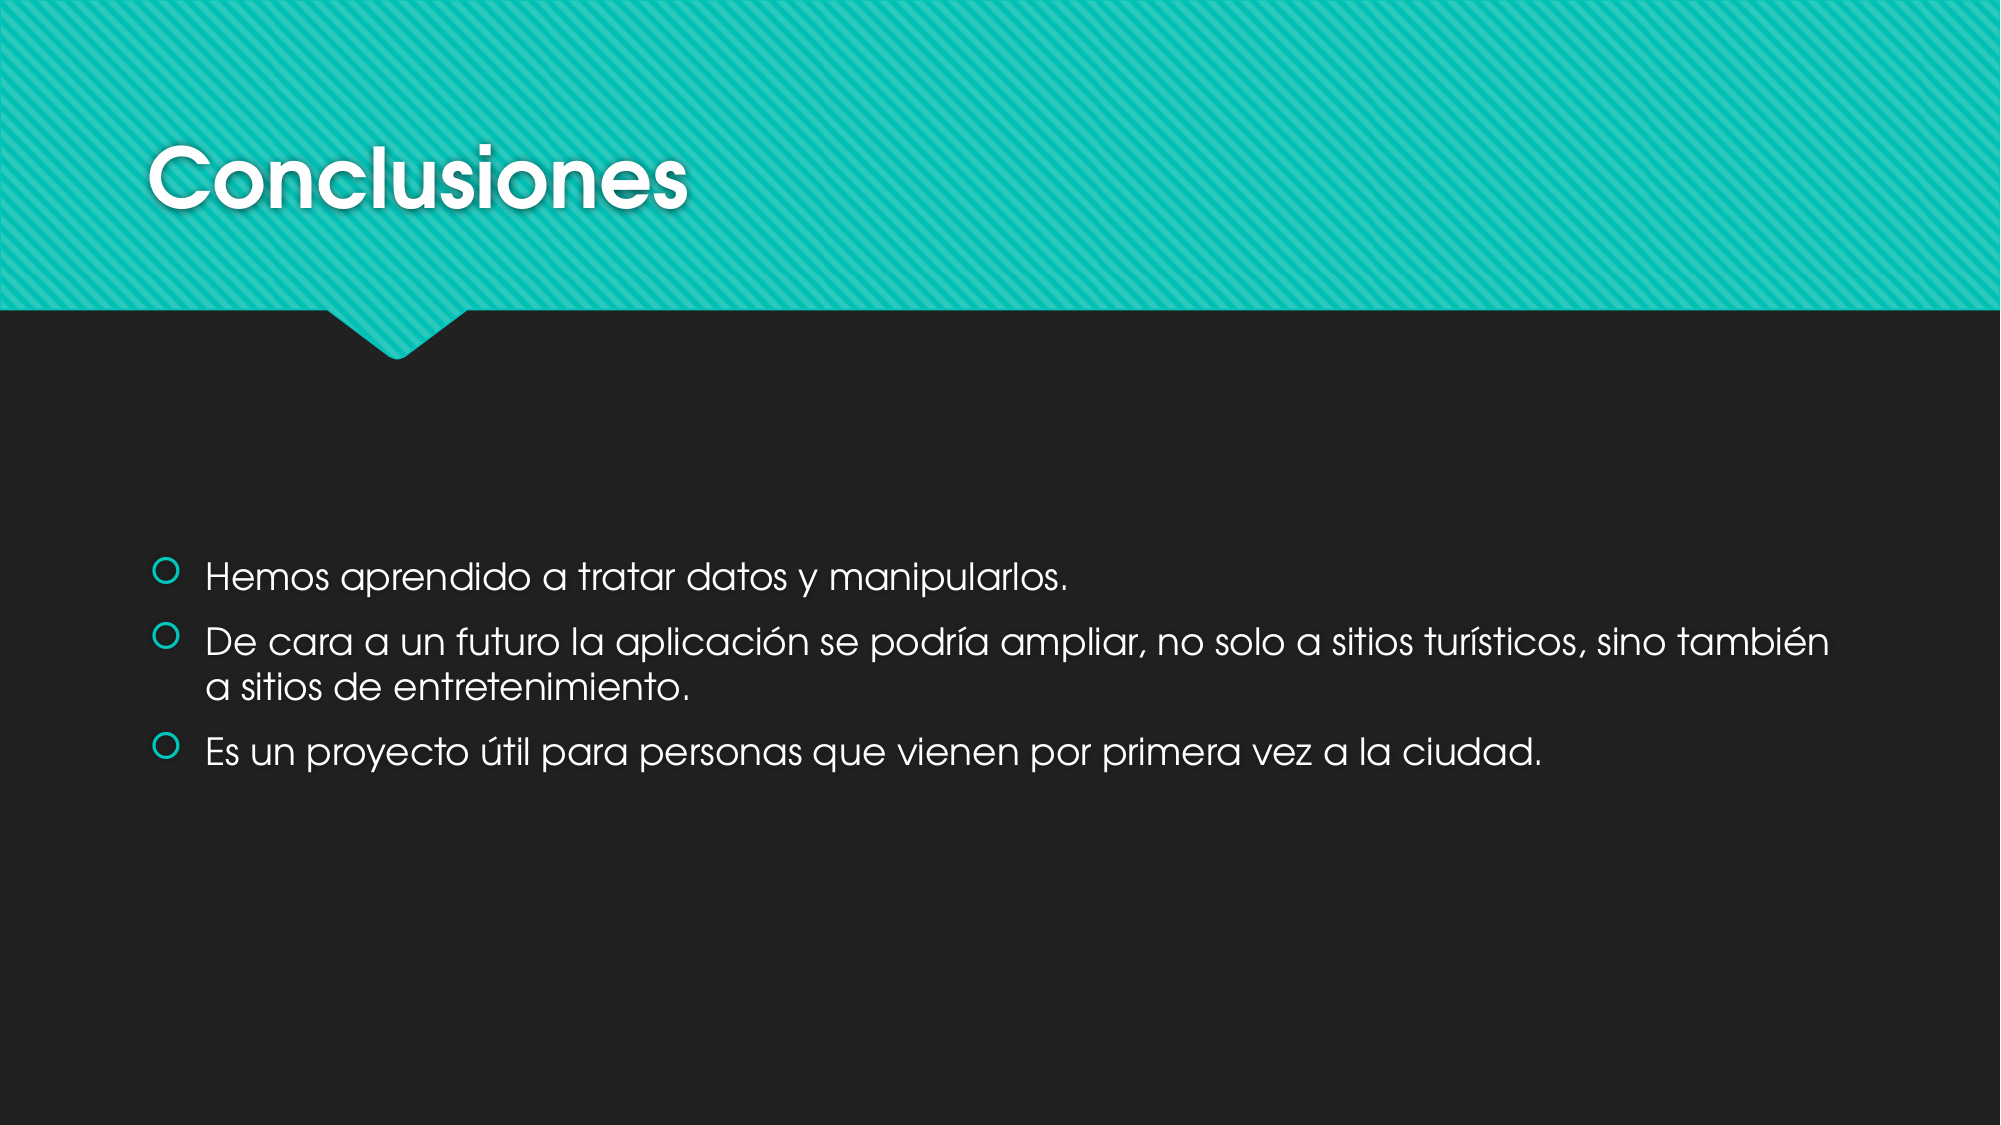

# Conclusiones
Hemos aprendido a tratar datos y manipularlos.
De cara a un futuro la aplicación se podría ampliar, no solo a sitios turísticos, sino también a sitios de entretenimiento.
Es un proyecto útil para personas que vienen por primera vez a la ciudad.